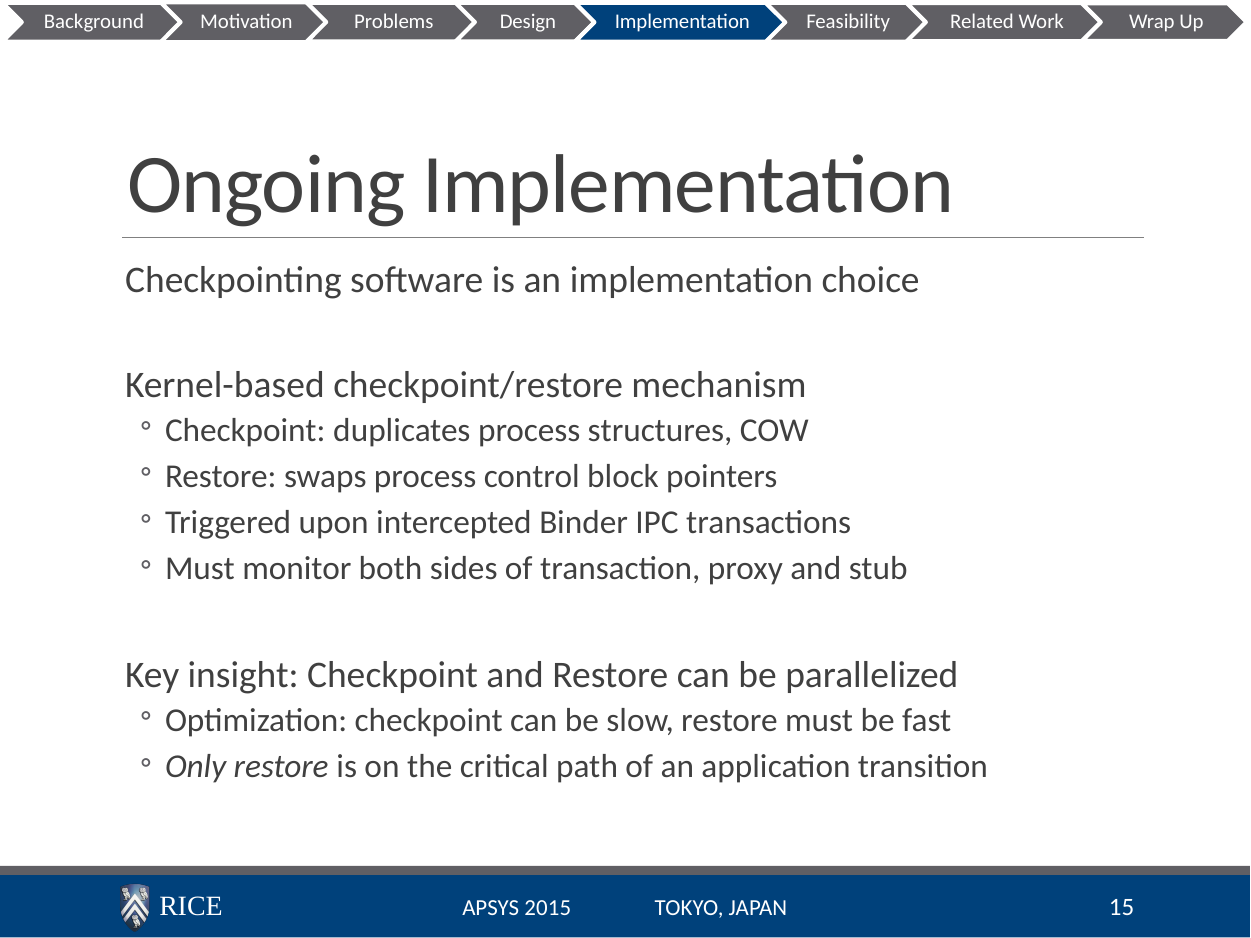

Implementation
# Ongoing Implementation
Checkpointing software is an implementation choice
Kernel-based checkpoint/restore mechanism
Checkpoint: duplicates process structures, COW
Restore: swaps process control block pointers
Triggered upon intercepted Binder IPC transactions
Must monitor both sides of transaction, proxy and stub
Key insight: Checkpoint and Restore can be parallelized
Optimization: checkpoint can be slow, restore must be fast
Only restore is on the critical path of an application transition
APSys 2015                Tokyo, Japan
15